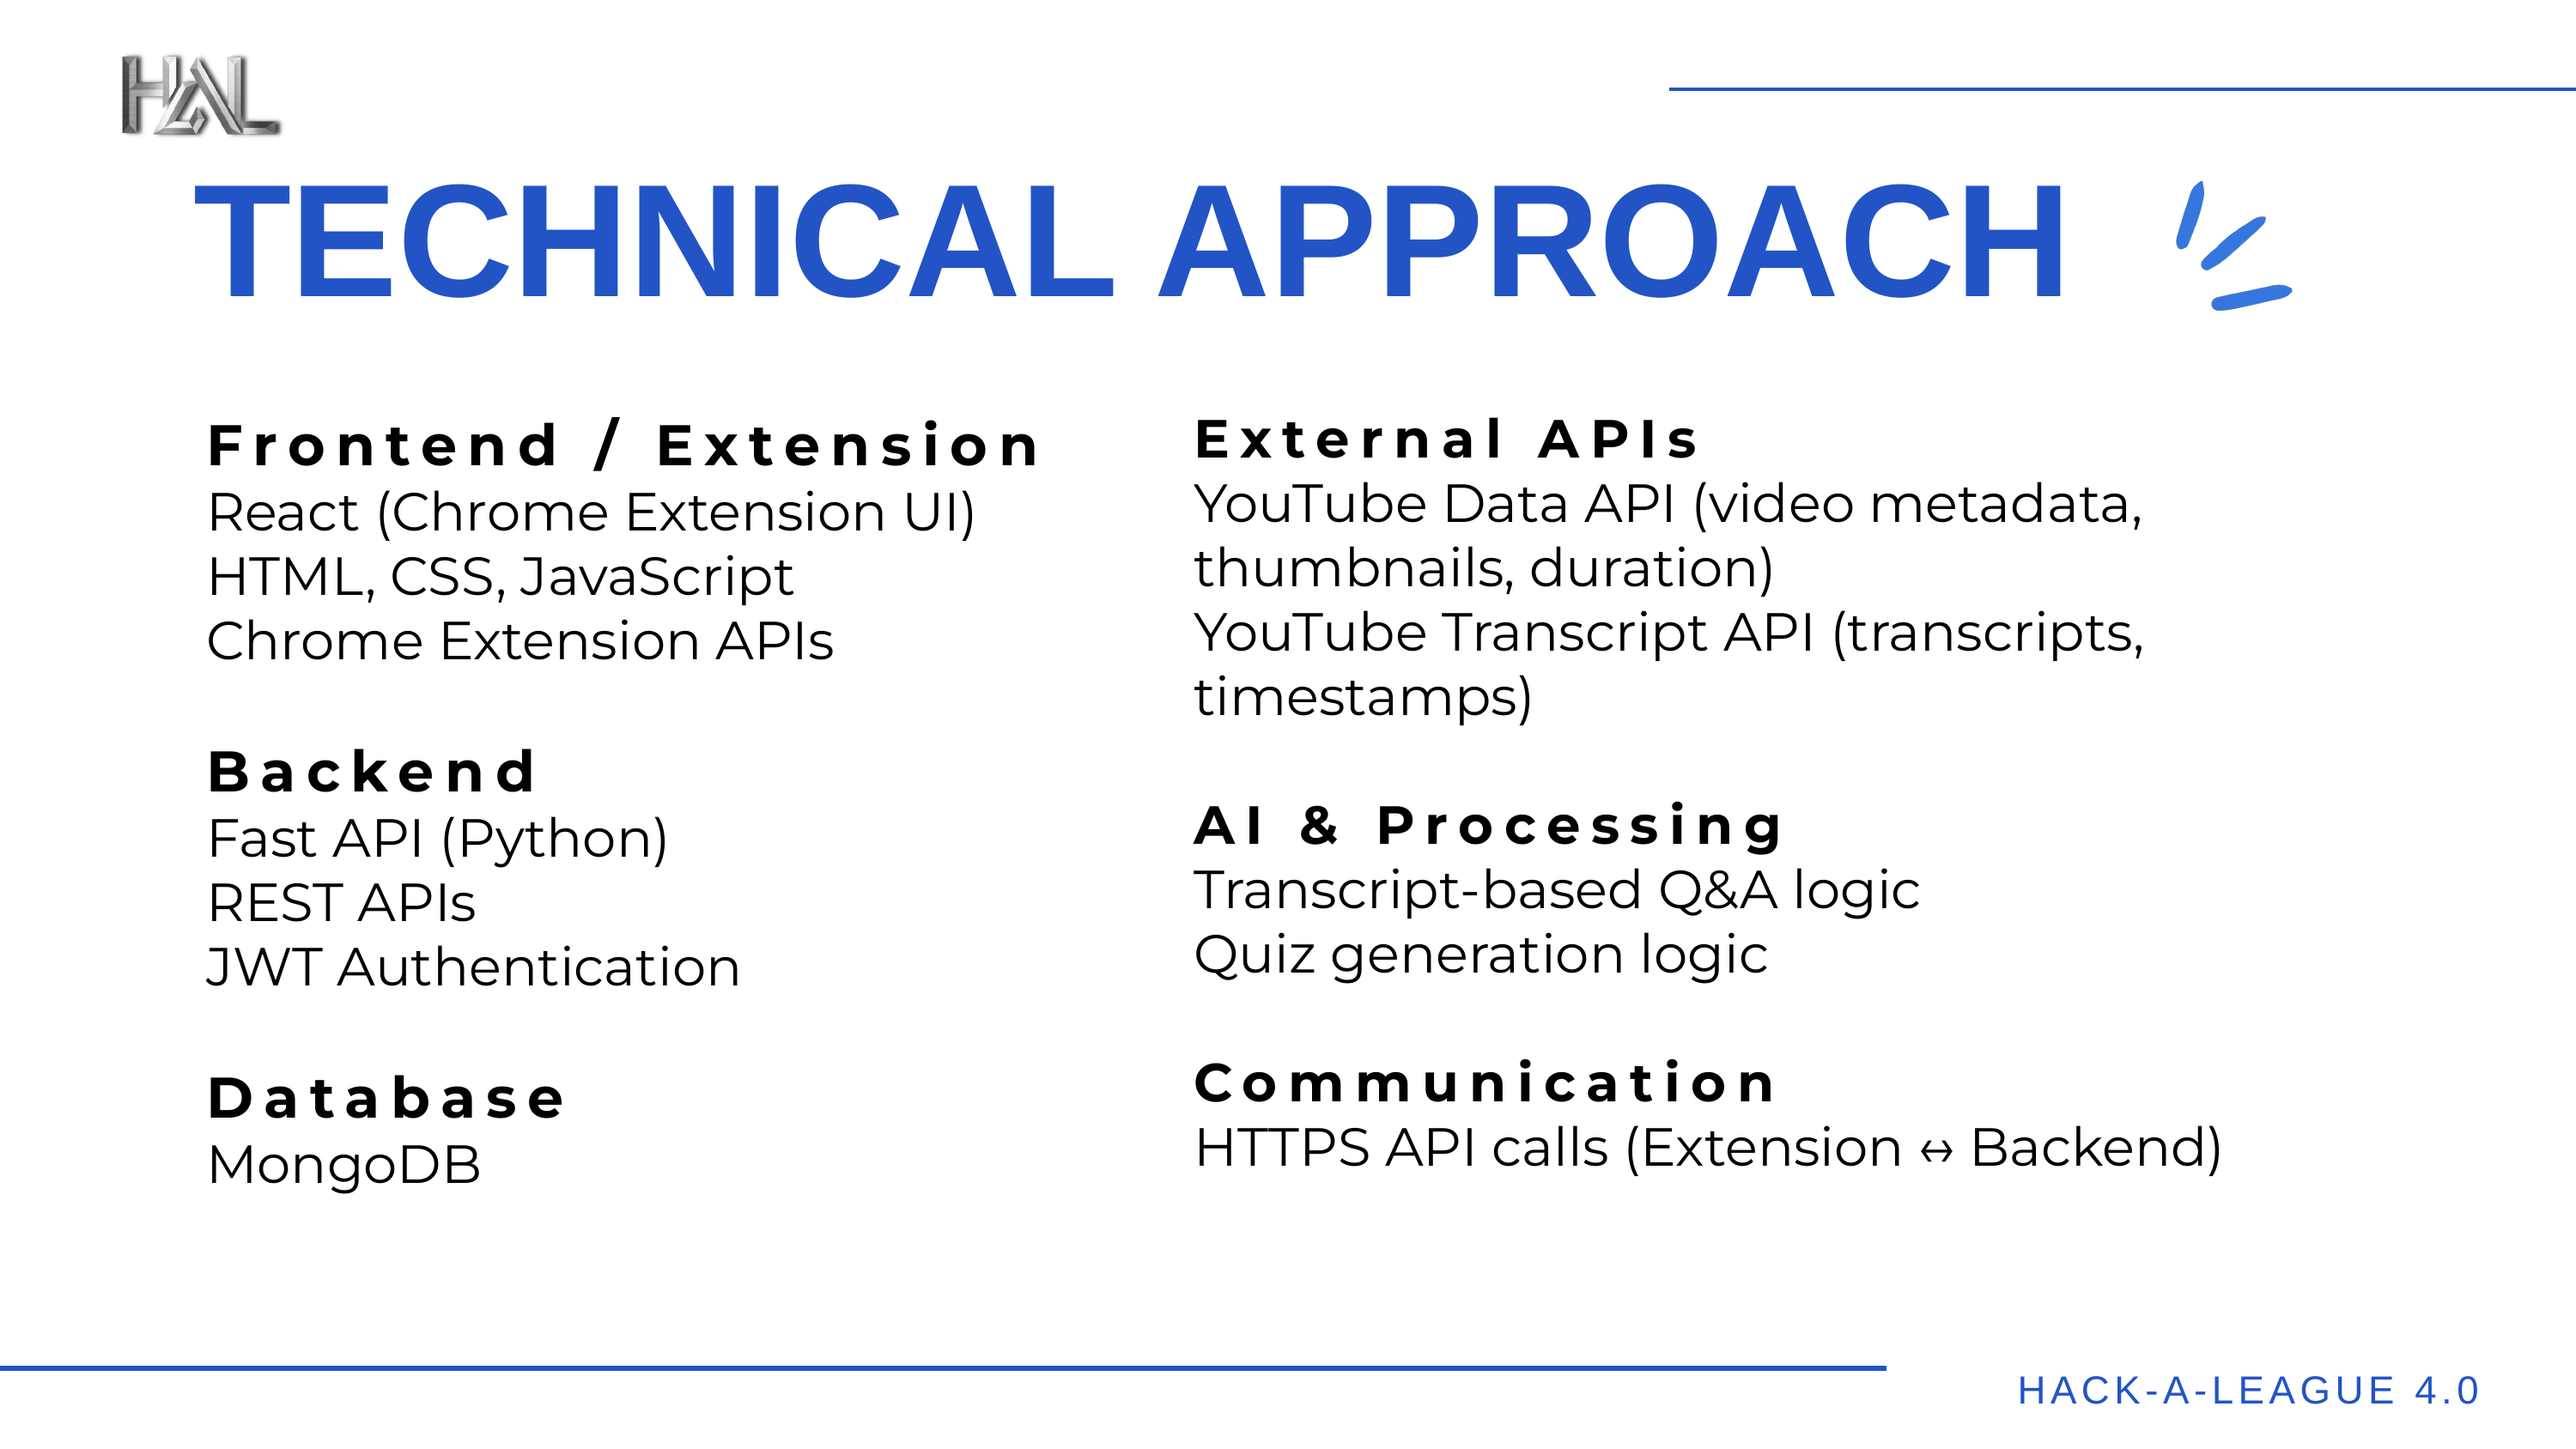

TECHNICAL APPROACH

External APIs
YouTube Data API (video metadata, thumbnails, duration)
YouTube Transcript API (transcripts, timestamps)

AI & Processing
Transcript-based Q&A logic
Quiz generation logic

Communication
HTTPS API calls (Extension ↔ Backend)
# Frontend / Extension React (Chrome Extension UI) HTML, CSS, JavaScript Chrome Extension APIs Backend Fast API (Python) REST APIs JWT Authentication Database MongoDB
HACK-A-LEAGUE 4.0